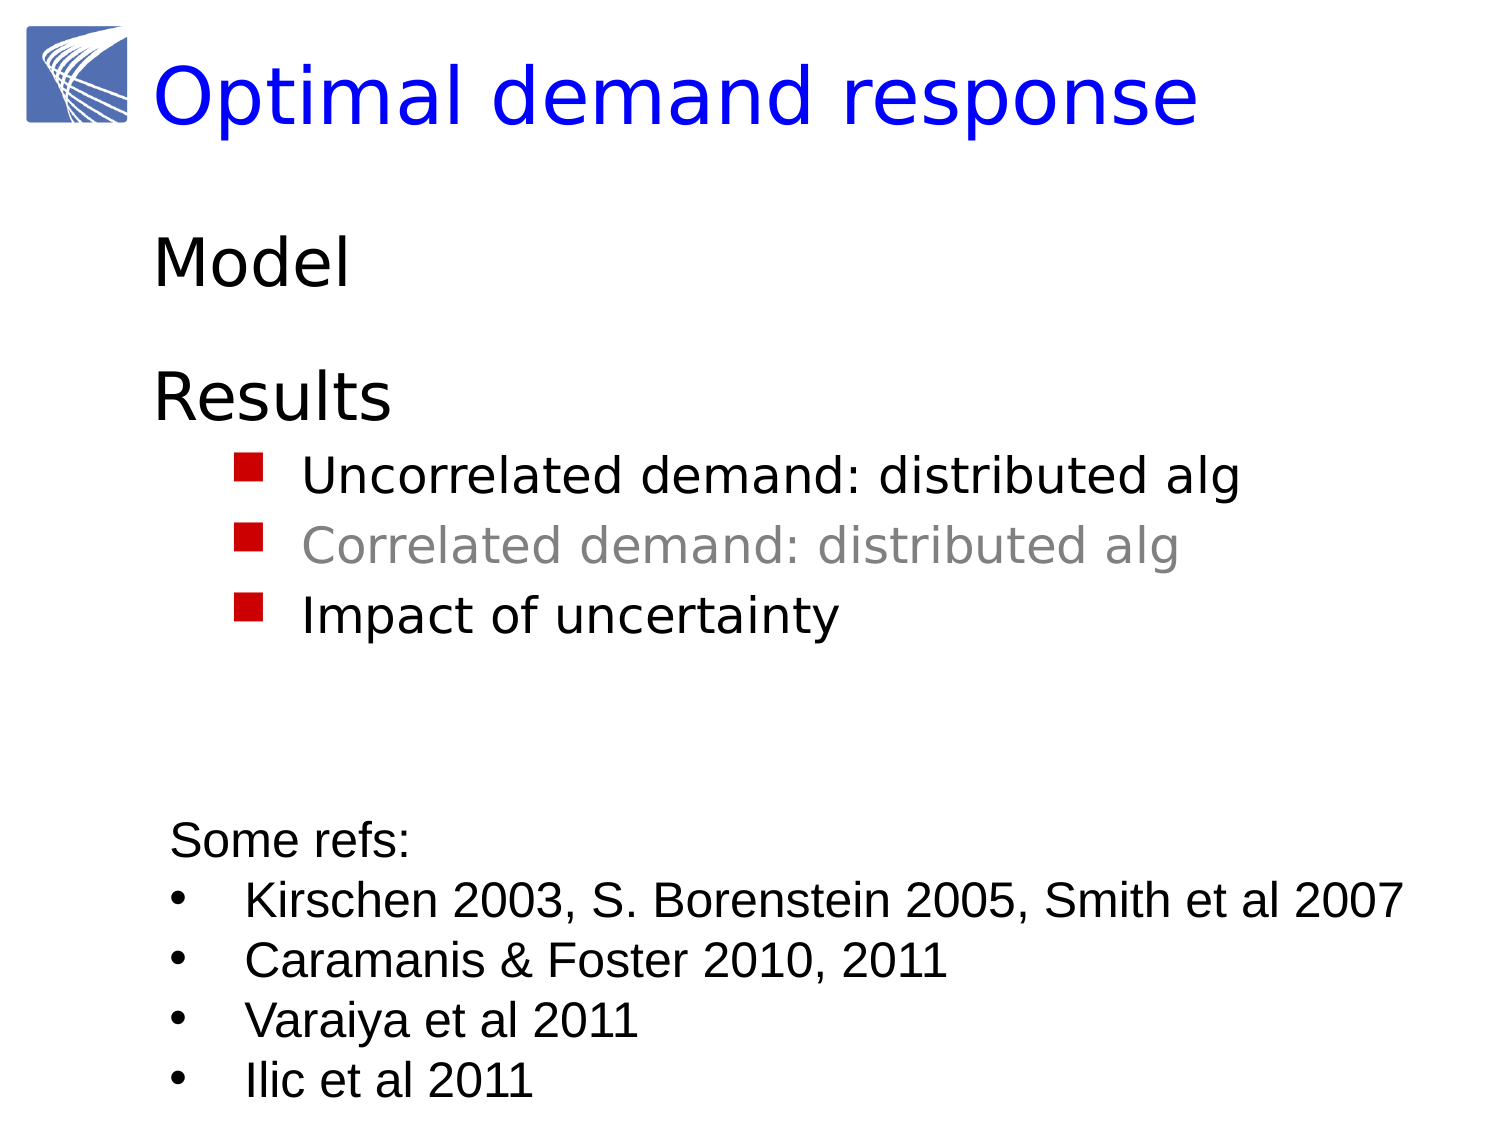

# Optimal demand response
Model

Results
Uncorrelated demand: distributed alg
Correlated demand: distributed alg
Impact of uncertainty
Some refs:
Kirschen 2003, S. Borenstein 2005, Smith et al 2007
Caramanis & Foster 2010, 2011
Varaiya et al 2011
Ilic et al 2011